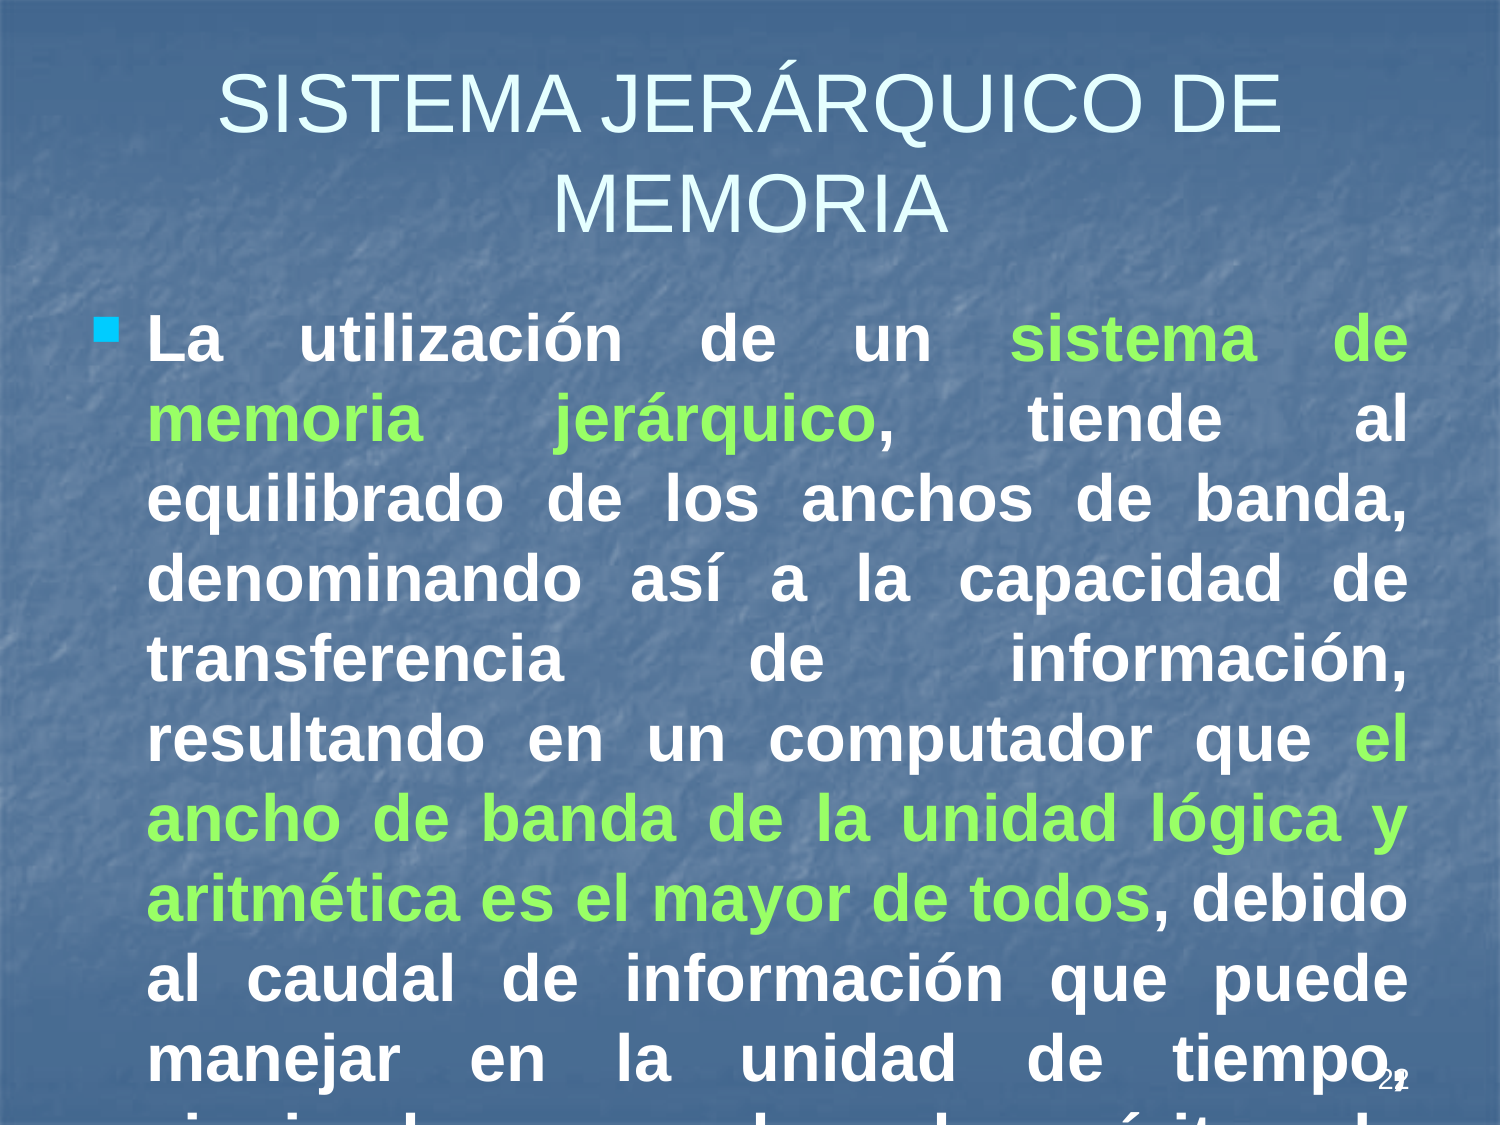

# SISTEMA JERÁRQUICO DE MEMORIA
La utilización de un sistema de memoria jerárquico, tiende al equilibrado de los anchos de banda, denominando así a la capacidad de transferencia de información, resultando en un computador que el ancho de banda de la unidad lógica y aritmética es el mayor de todos, debido al caudal de información que puede manejar en la unidad de tiempo, siguiendo en orden de méritos la memoria central y luego las periféricas.

22